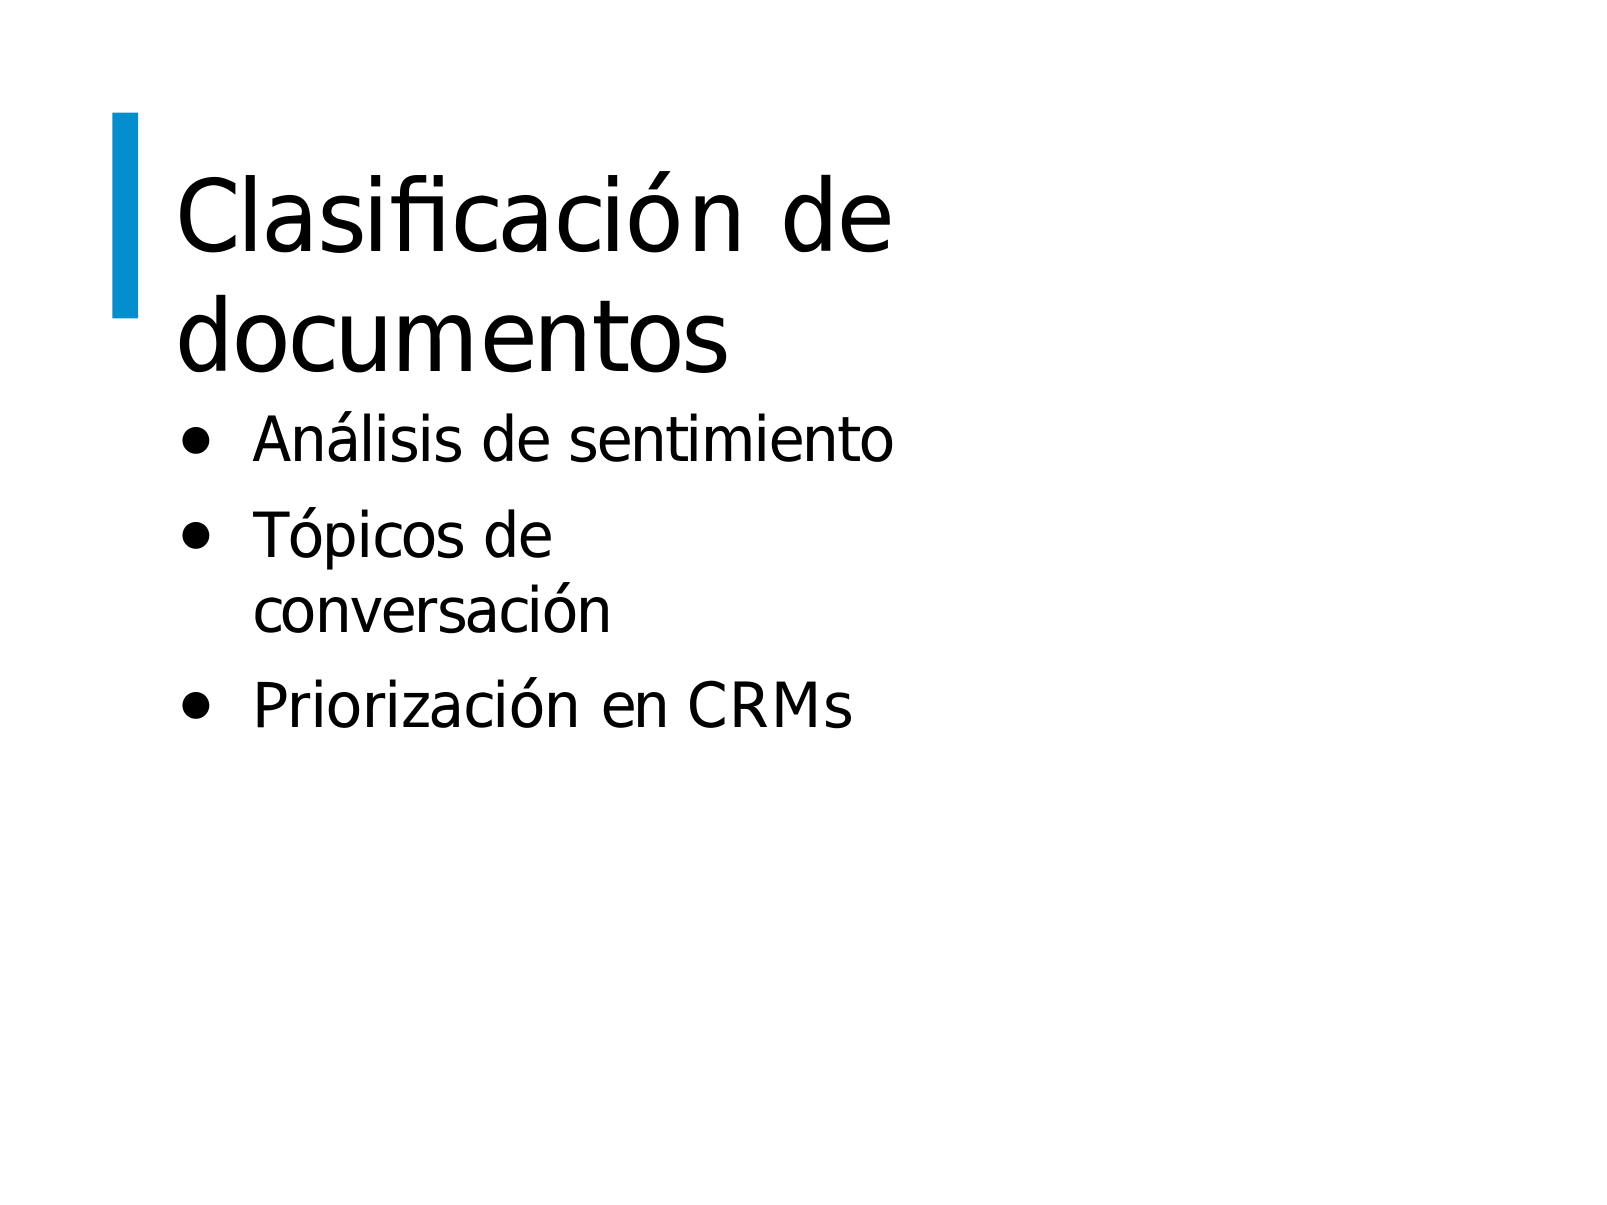

# Clasiﬁcación de documentos
Análisis de sentimiento
Tópicos de conversación
Priorización en CRMs